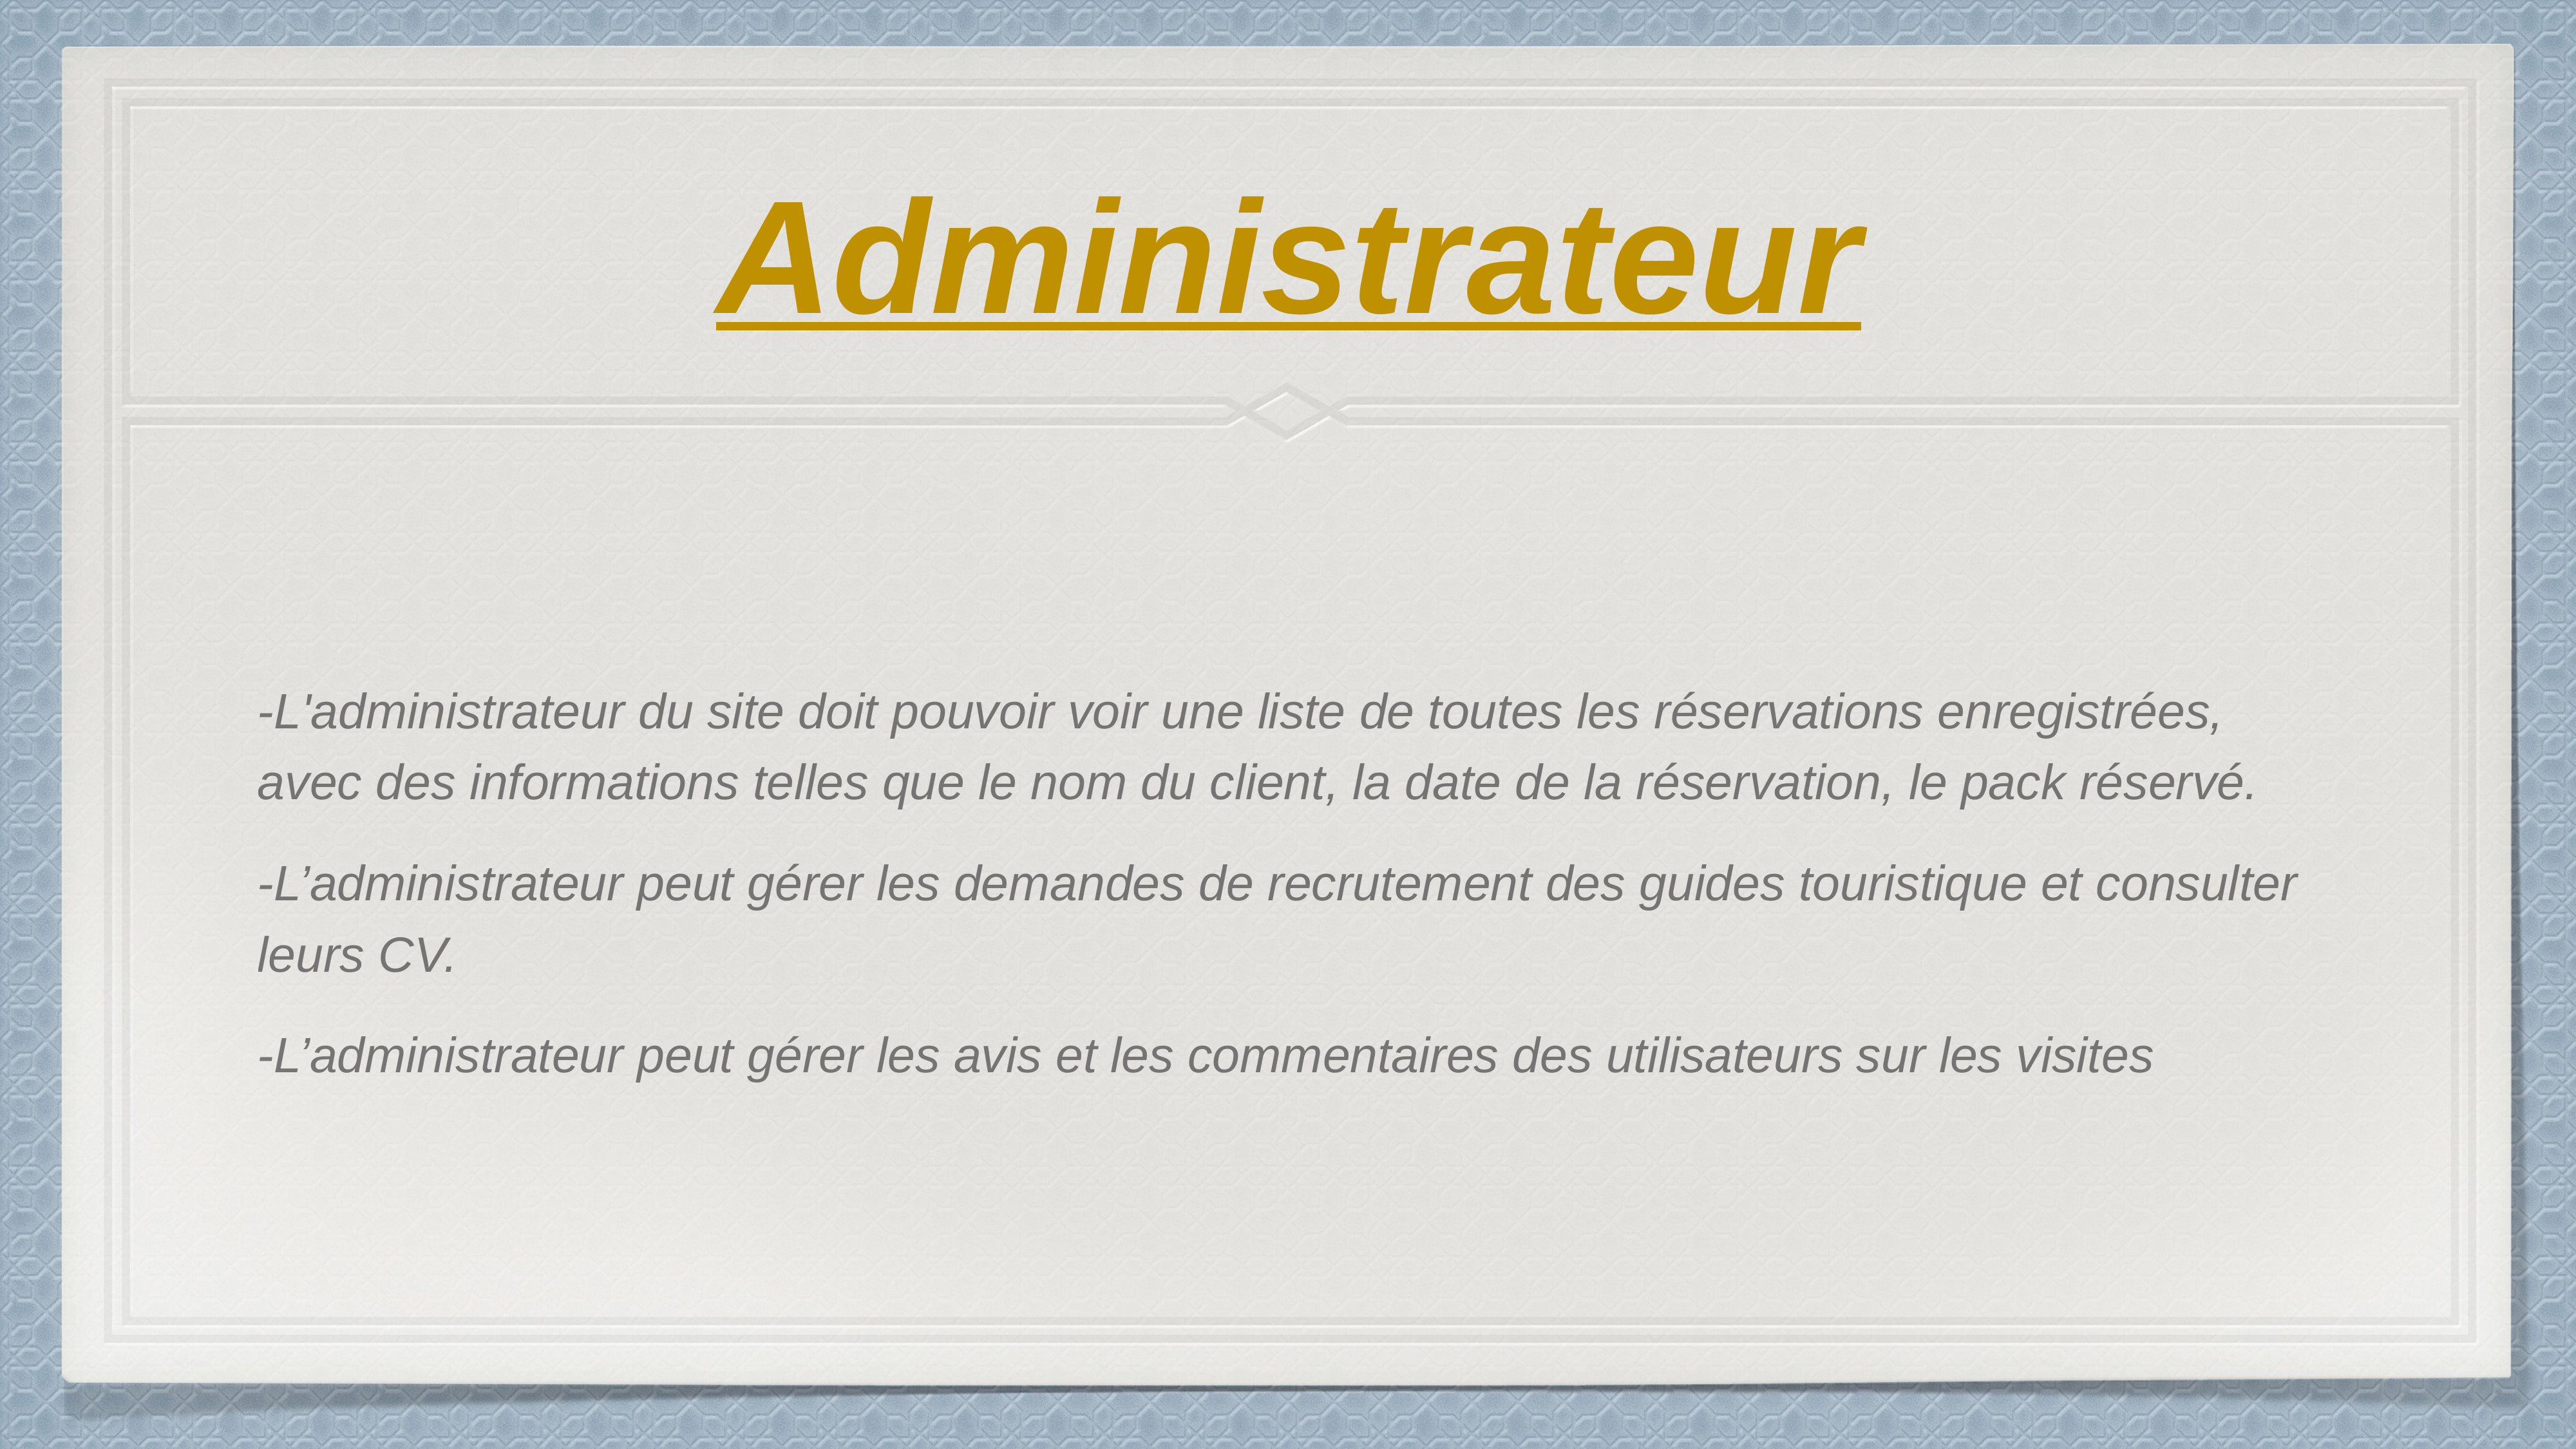

# Administrateur
-L'administrateur du site doit pouvoir voir une liste de toutes les réservations enregistrées, avec des informations telles que le nom du client, la date de la réservation, le pack réservé.
-L’administrateur peut gérer les demandes de recrutement des guides touristique et consulter leurs CV.
-L’administrateur peut gérer les avis et les commentaires des utilisateurs sur les visites